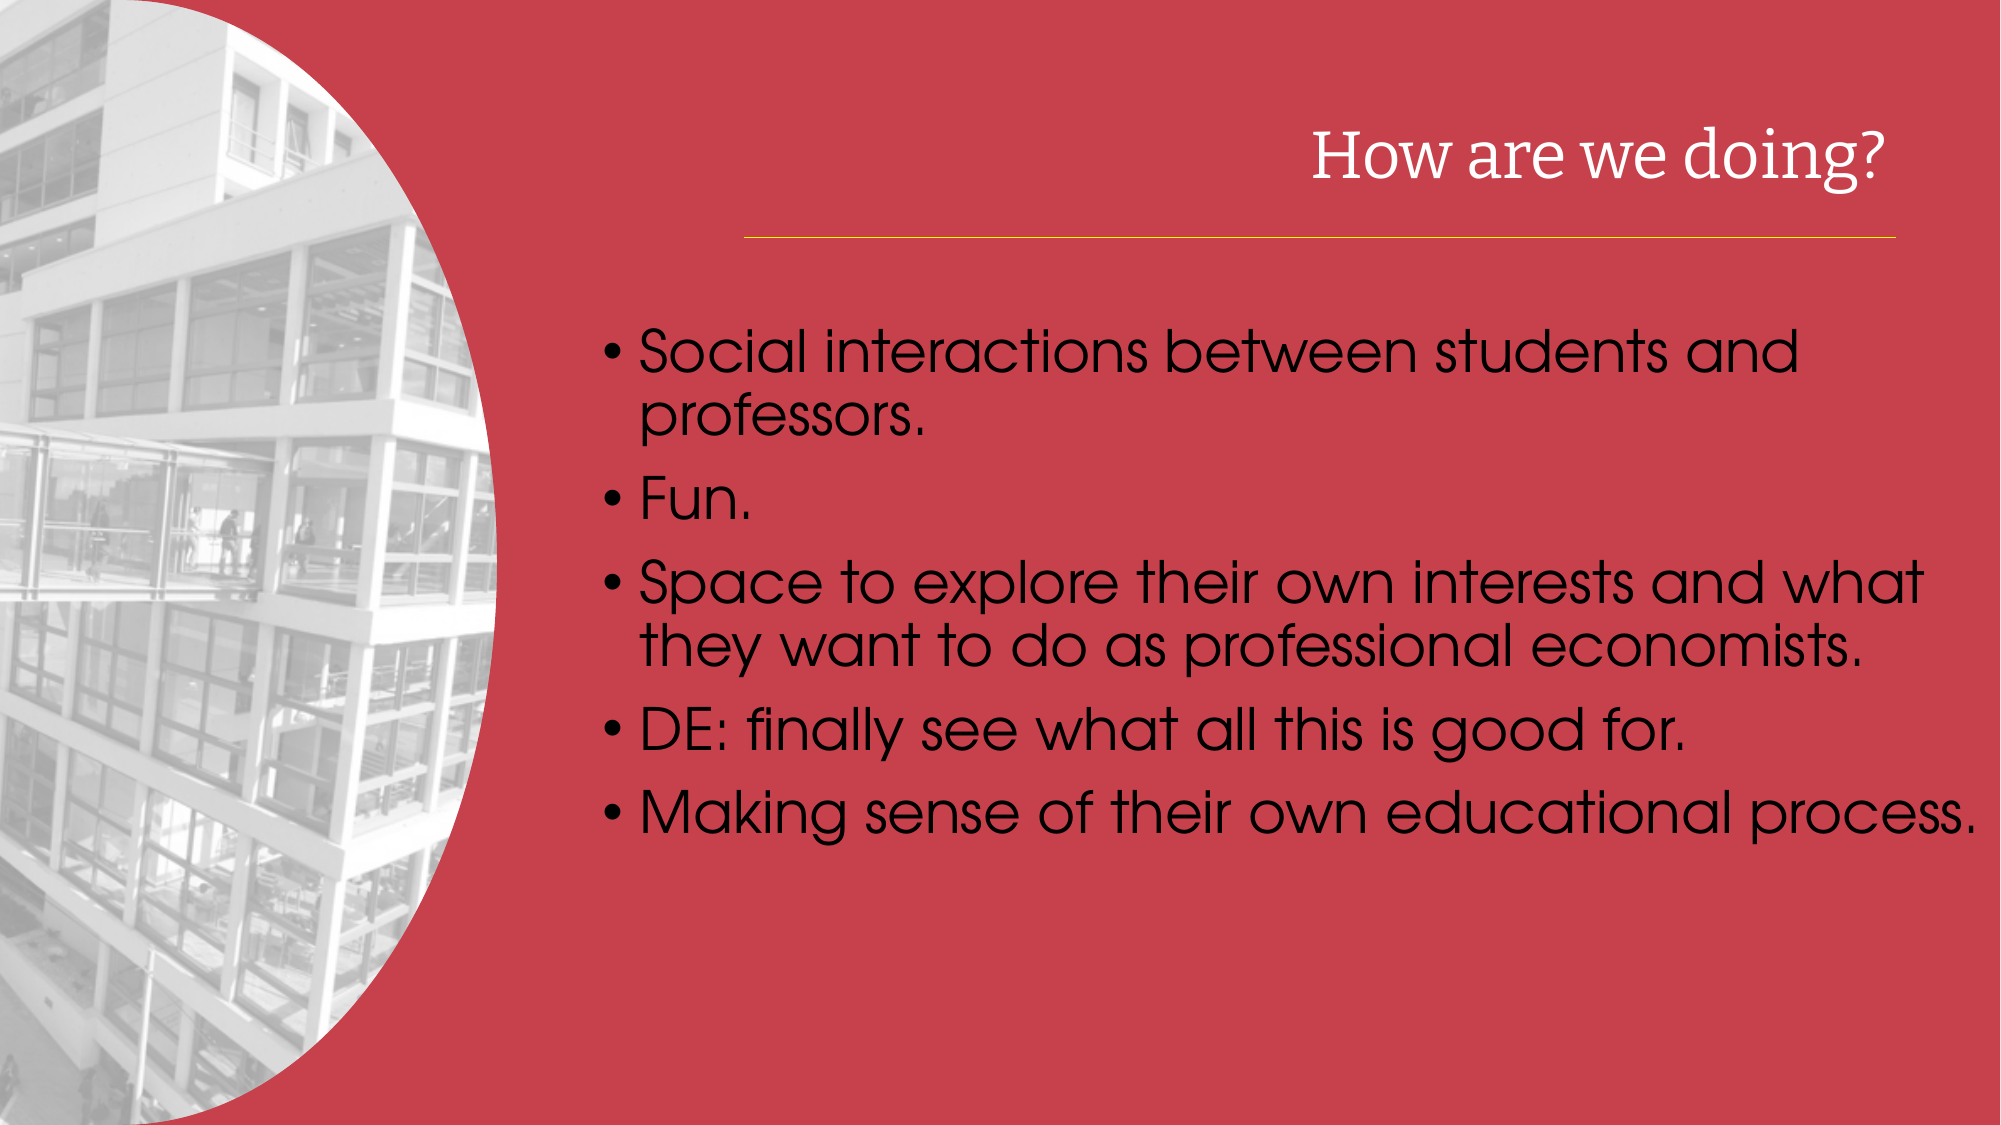

# How are we doing?
Social interactions between students and professors.
Fun.
Space to explore their own interests and what they want to do as professional economists.
DE: finally see what all this is good for.
Making sense of their own educational process.